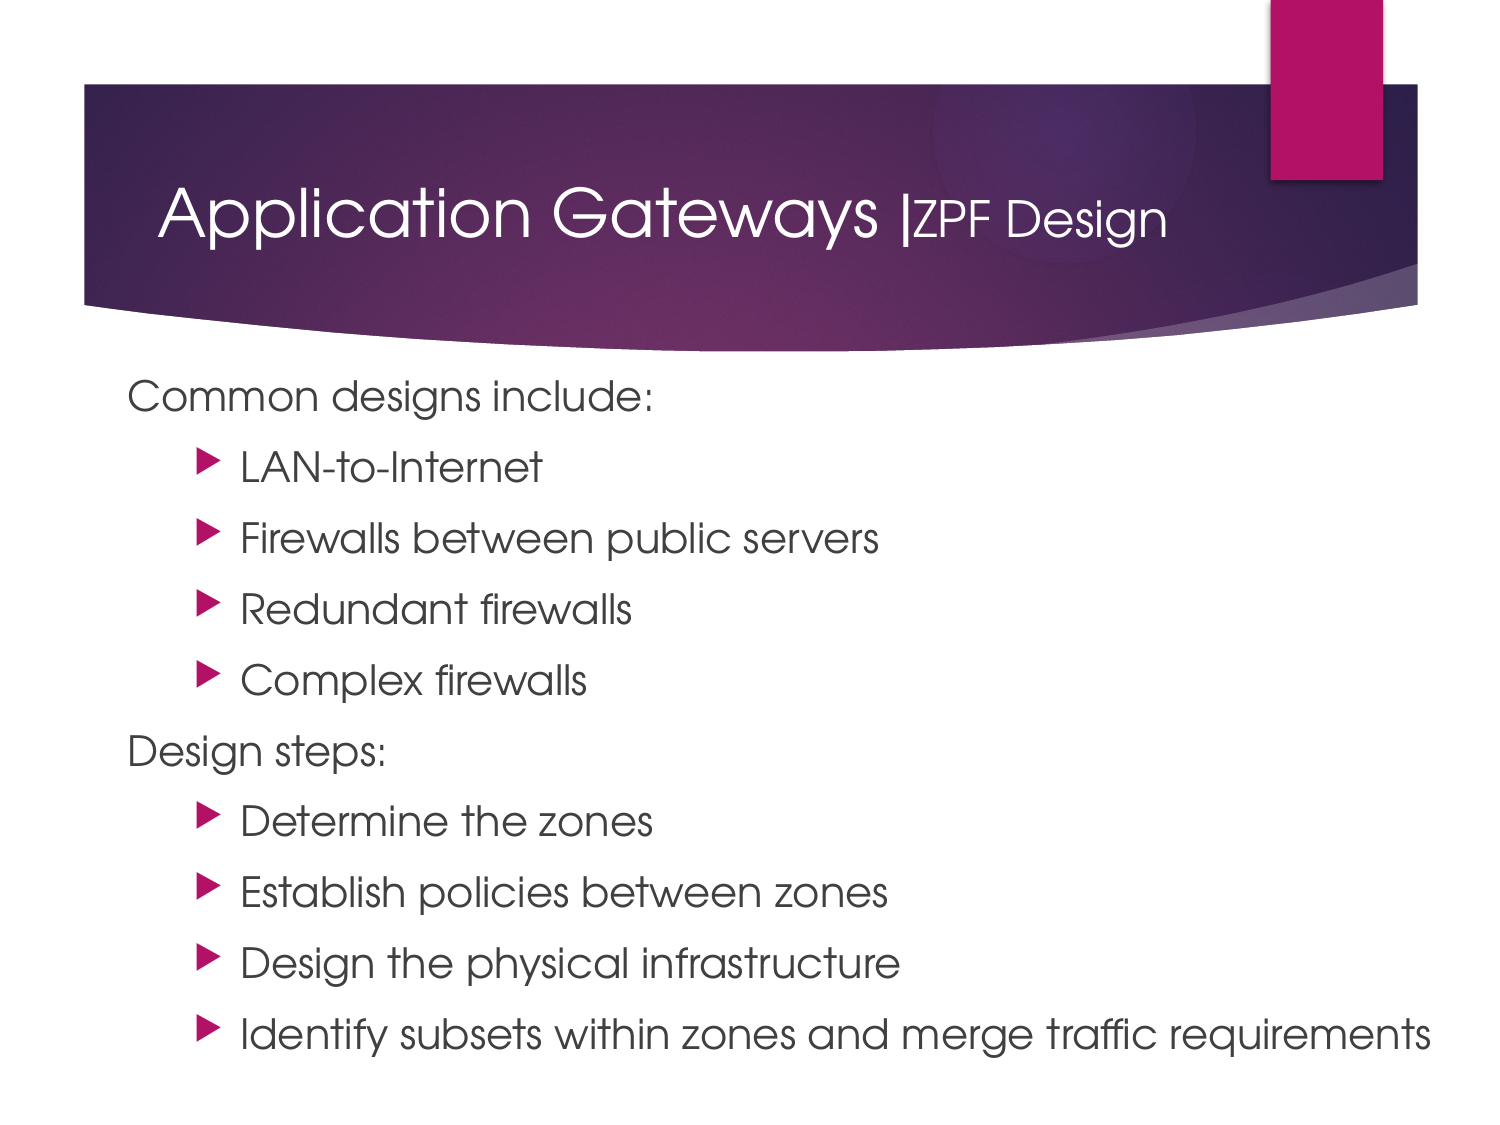

# Application Gateways |ZPF Design
Common designs include:
LAN-to-Internet
Firewalls between public servers
Redundant firewalls
Complex firewalls
Design steps:
Determine the zones
Establish policies between zones
Design the physical infrastructure
Identify subsets within zones and merge traffic requirements